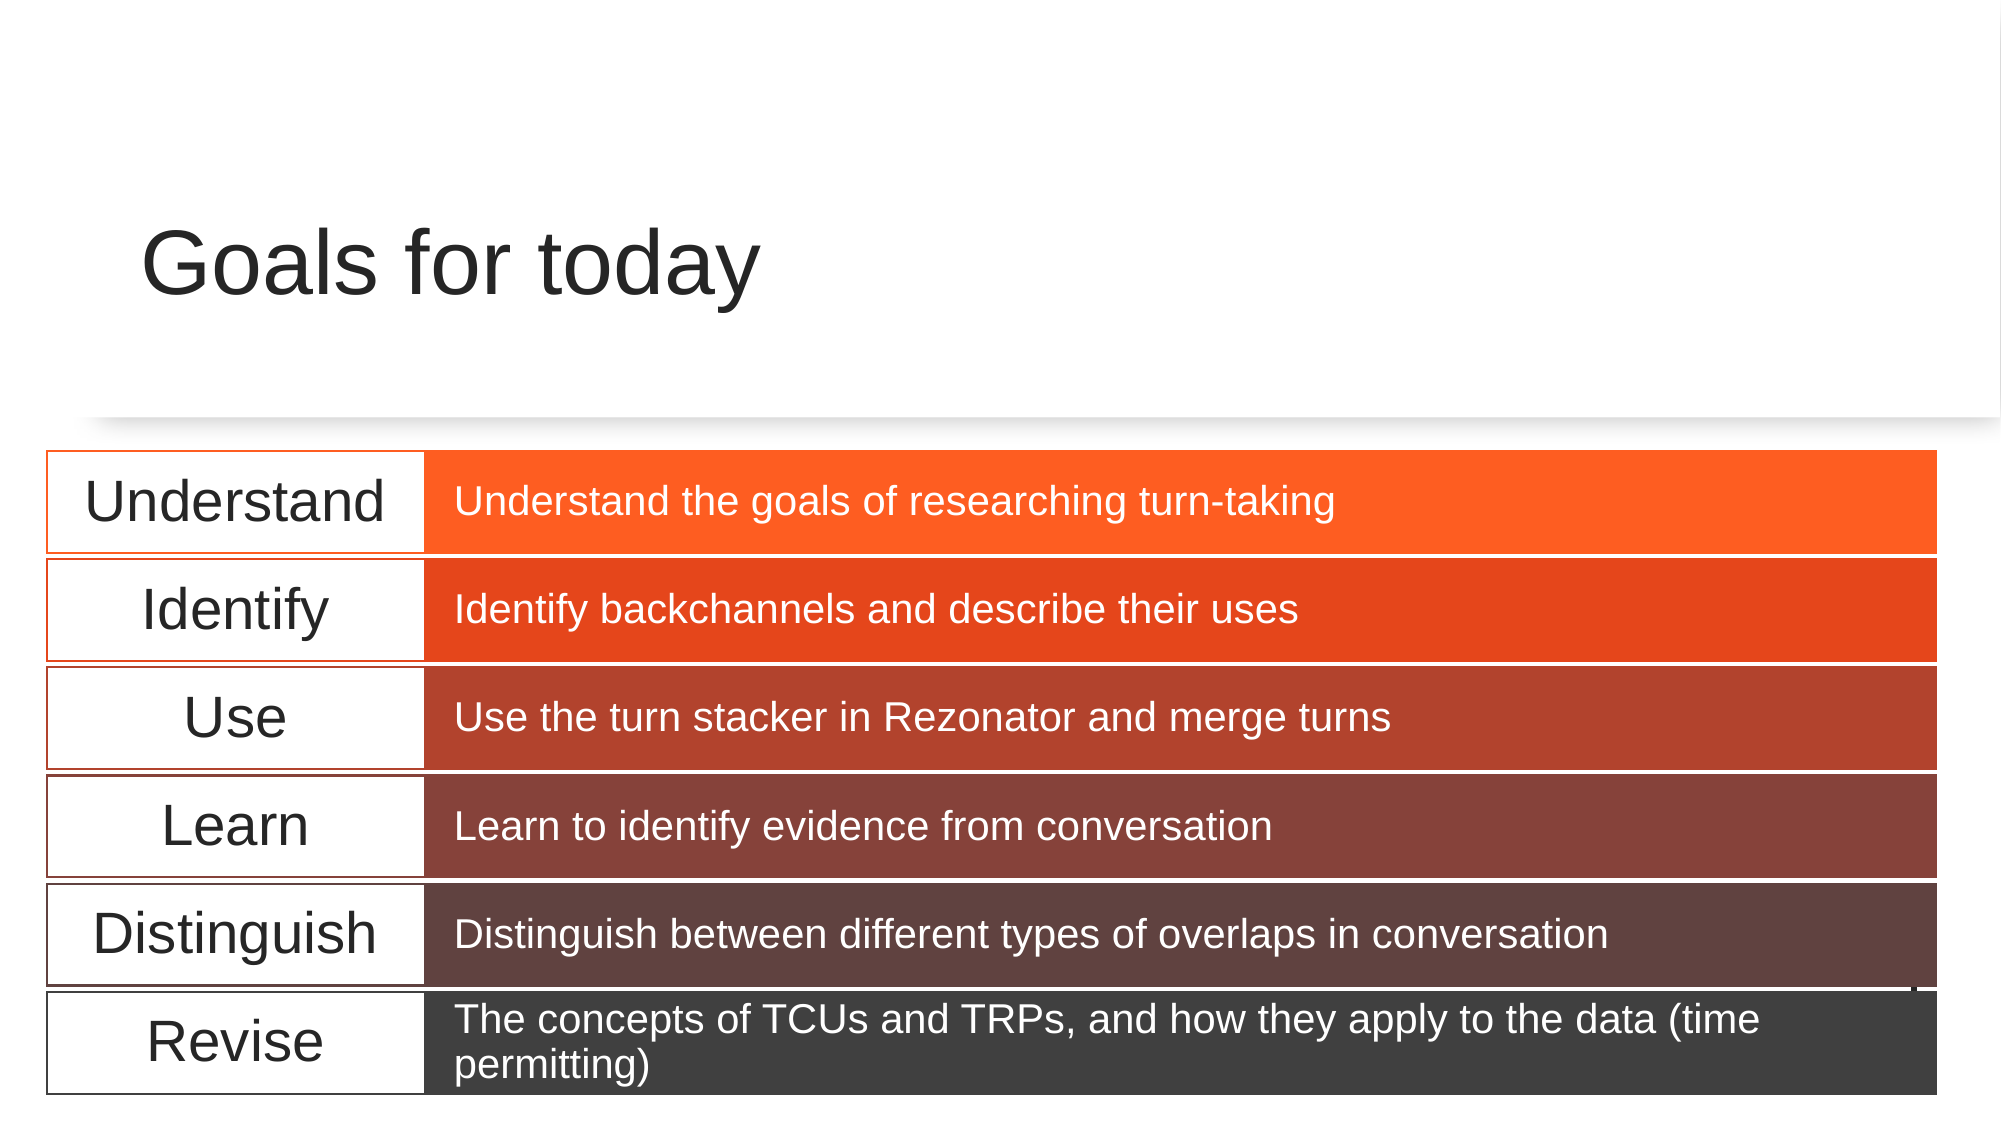

# Goals for today
Understand the goals of researching turn-taking
Understand
Identify backchannels and describe their uses
Identify
Use the turn stacker in Rezonator and merge turns
Use
Learn to identify evidence from conversation
Learn
Distinguish between different types of overlaps in conversation
Distinguish
The concepts of TCUs and TRPs, and how they apply to the data (time permitting)
Revise